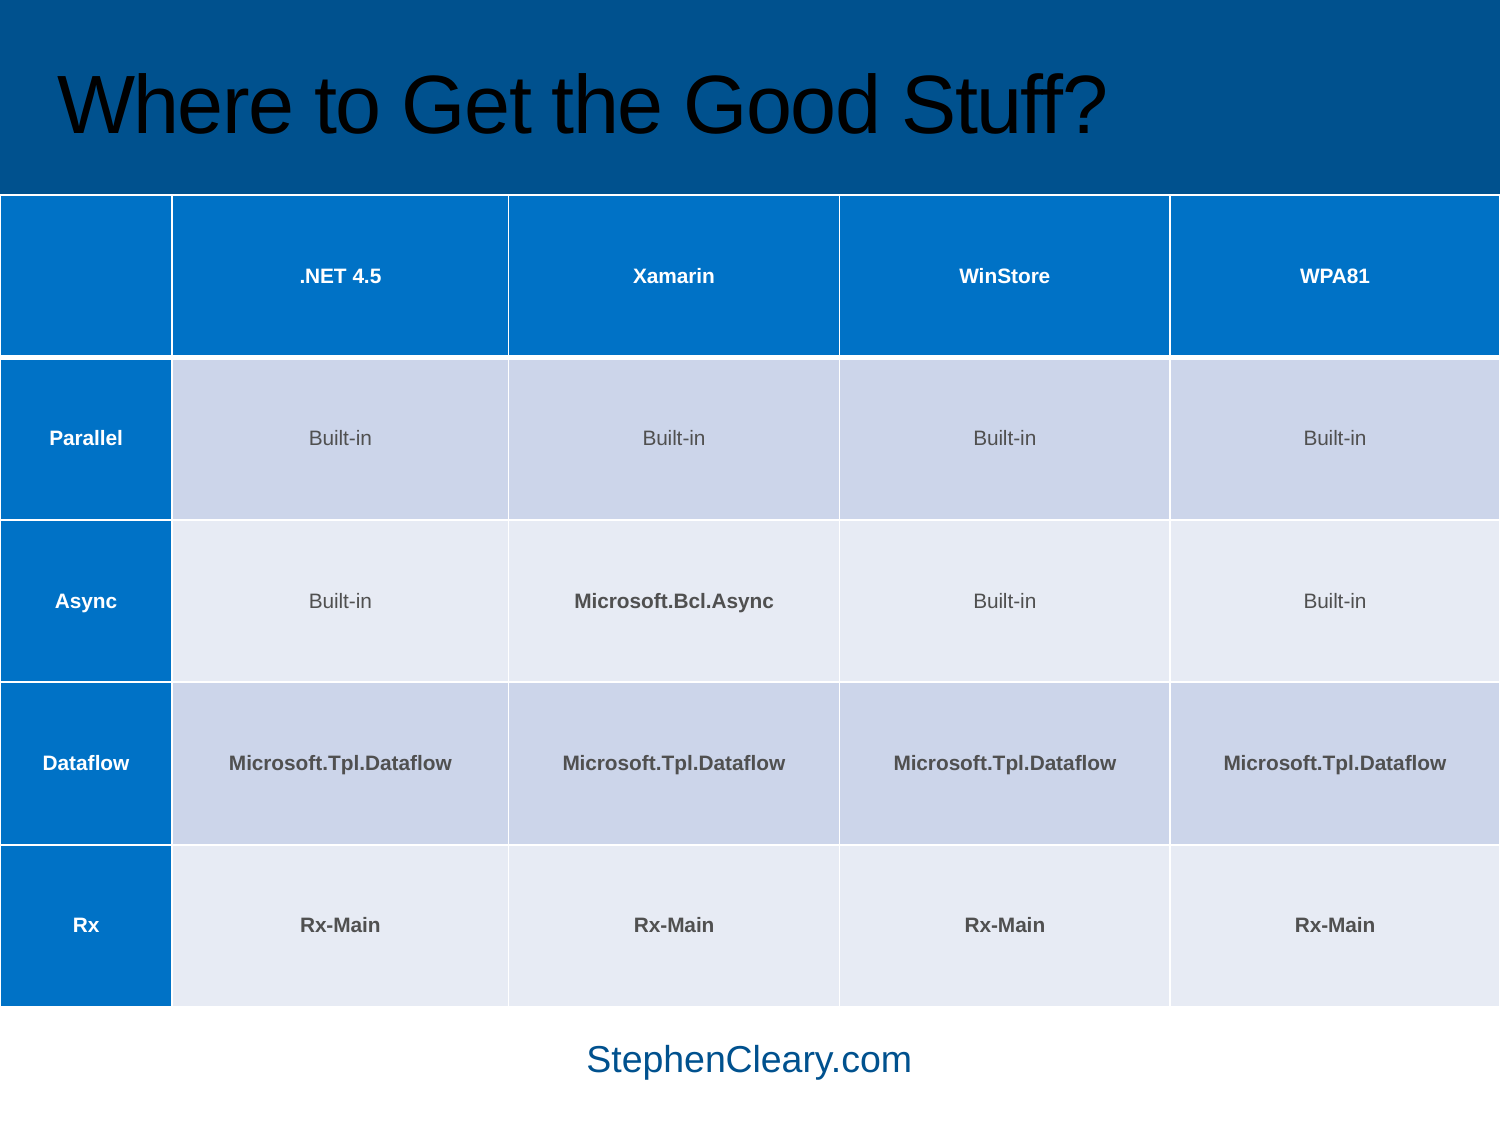

# Where to Get the Good Stuff?
|  | .NET 4.5 | Xamarin | WinStore | WPA81 |
| --- | --- | --- | --- | --- |
| Parallel | Built-in | Built-in | Built-in | Built-in |
| Async | Built-in | Microsoft.Bcl.Async | Built-in | Built-in |
| Dataflow | Microsoft.Tpl.Dataflow | Microsoft.Tpl.Dataflow | Microsoft.Tpl.Dataflow | Microsoft.Tpl.Dataflow |
| Rx | Rx-Main | Rx-Main | Rx-Main | Rx-Main |